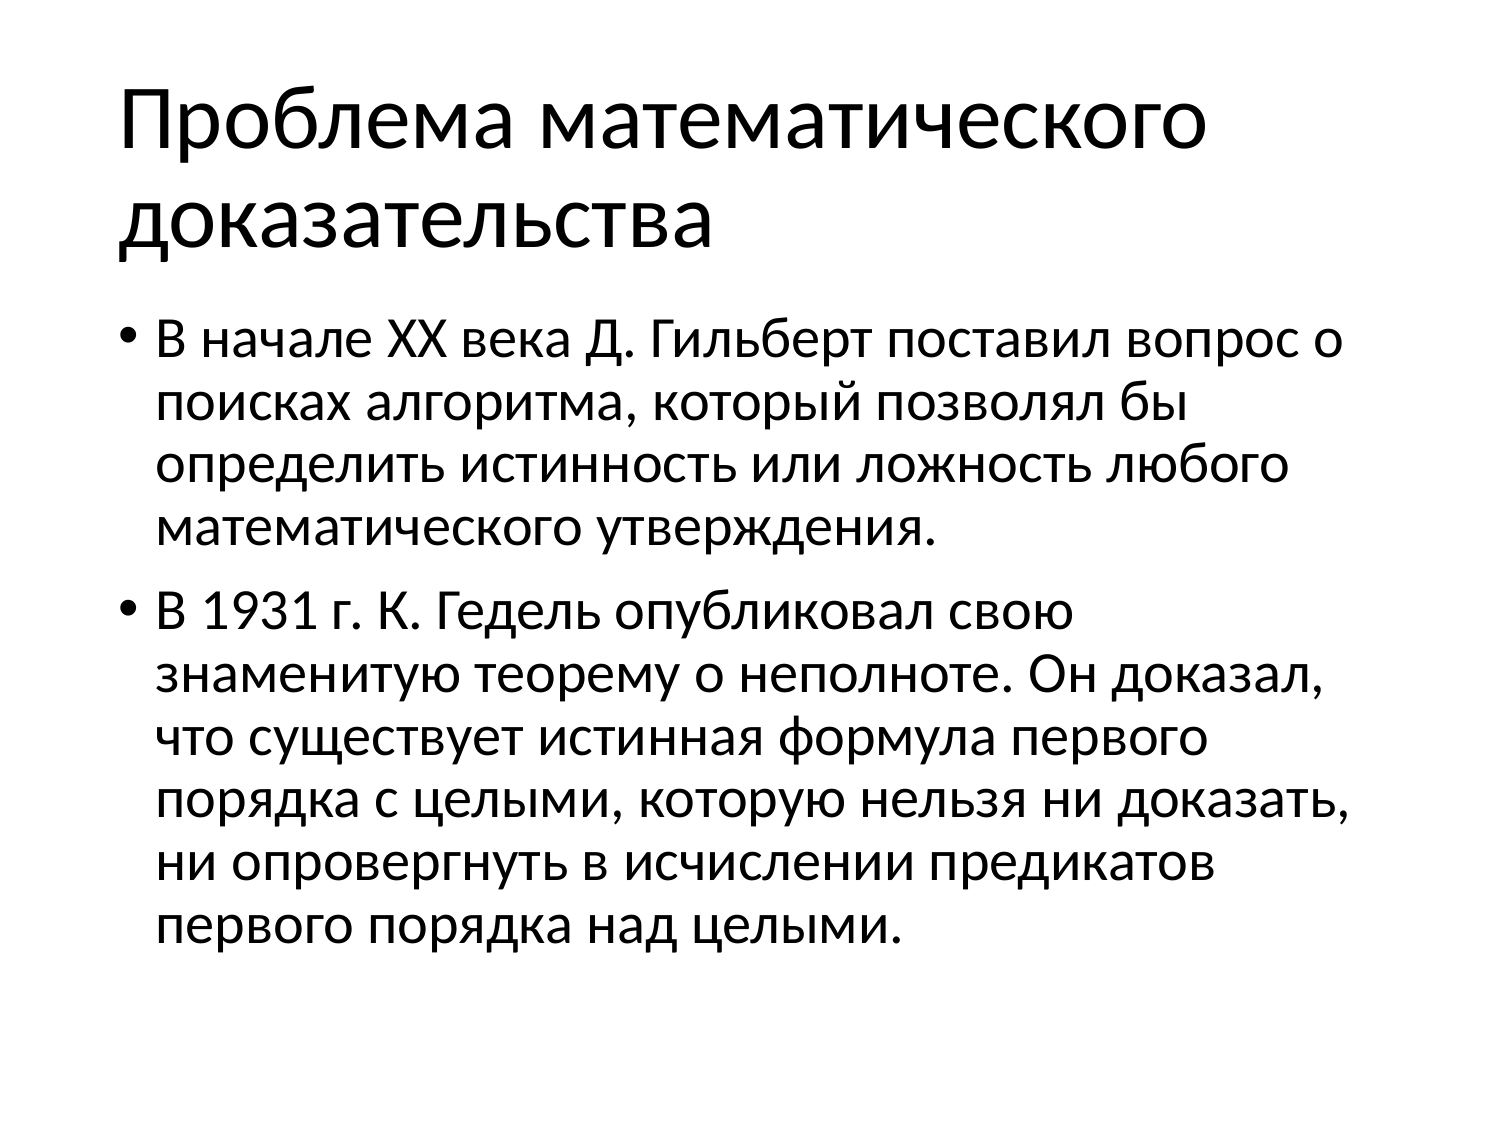

# Проблема математического доказательства
В начале XX века Д. Гильберт поставил вопрос о поисках алгоритма, который позволял бы определить истинность или ложность любого математического утверждения.
В 1931 г. К. Гедель опубликовал свою знаменитую теорему о неполноте. Он доказал, что существует истинная формула первого порядка с целыми, которую нельзя ни доказать, ни опровергнуть в исчислении предикатов первого порядка над целыми.